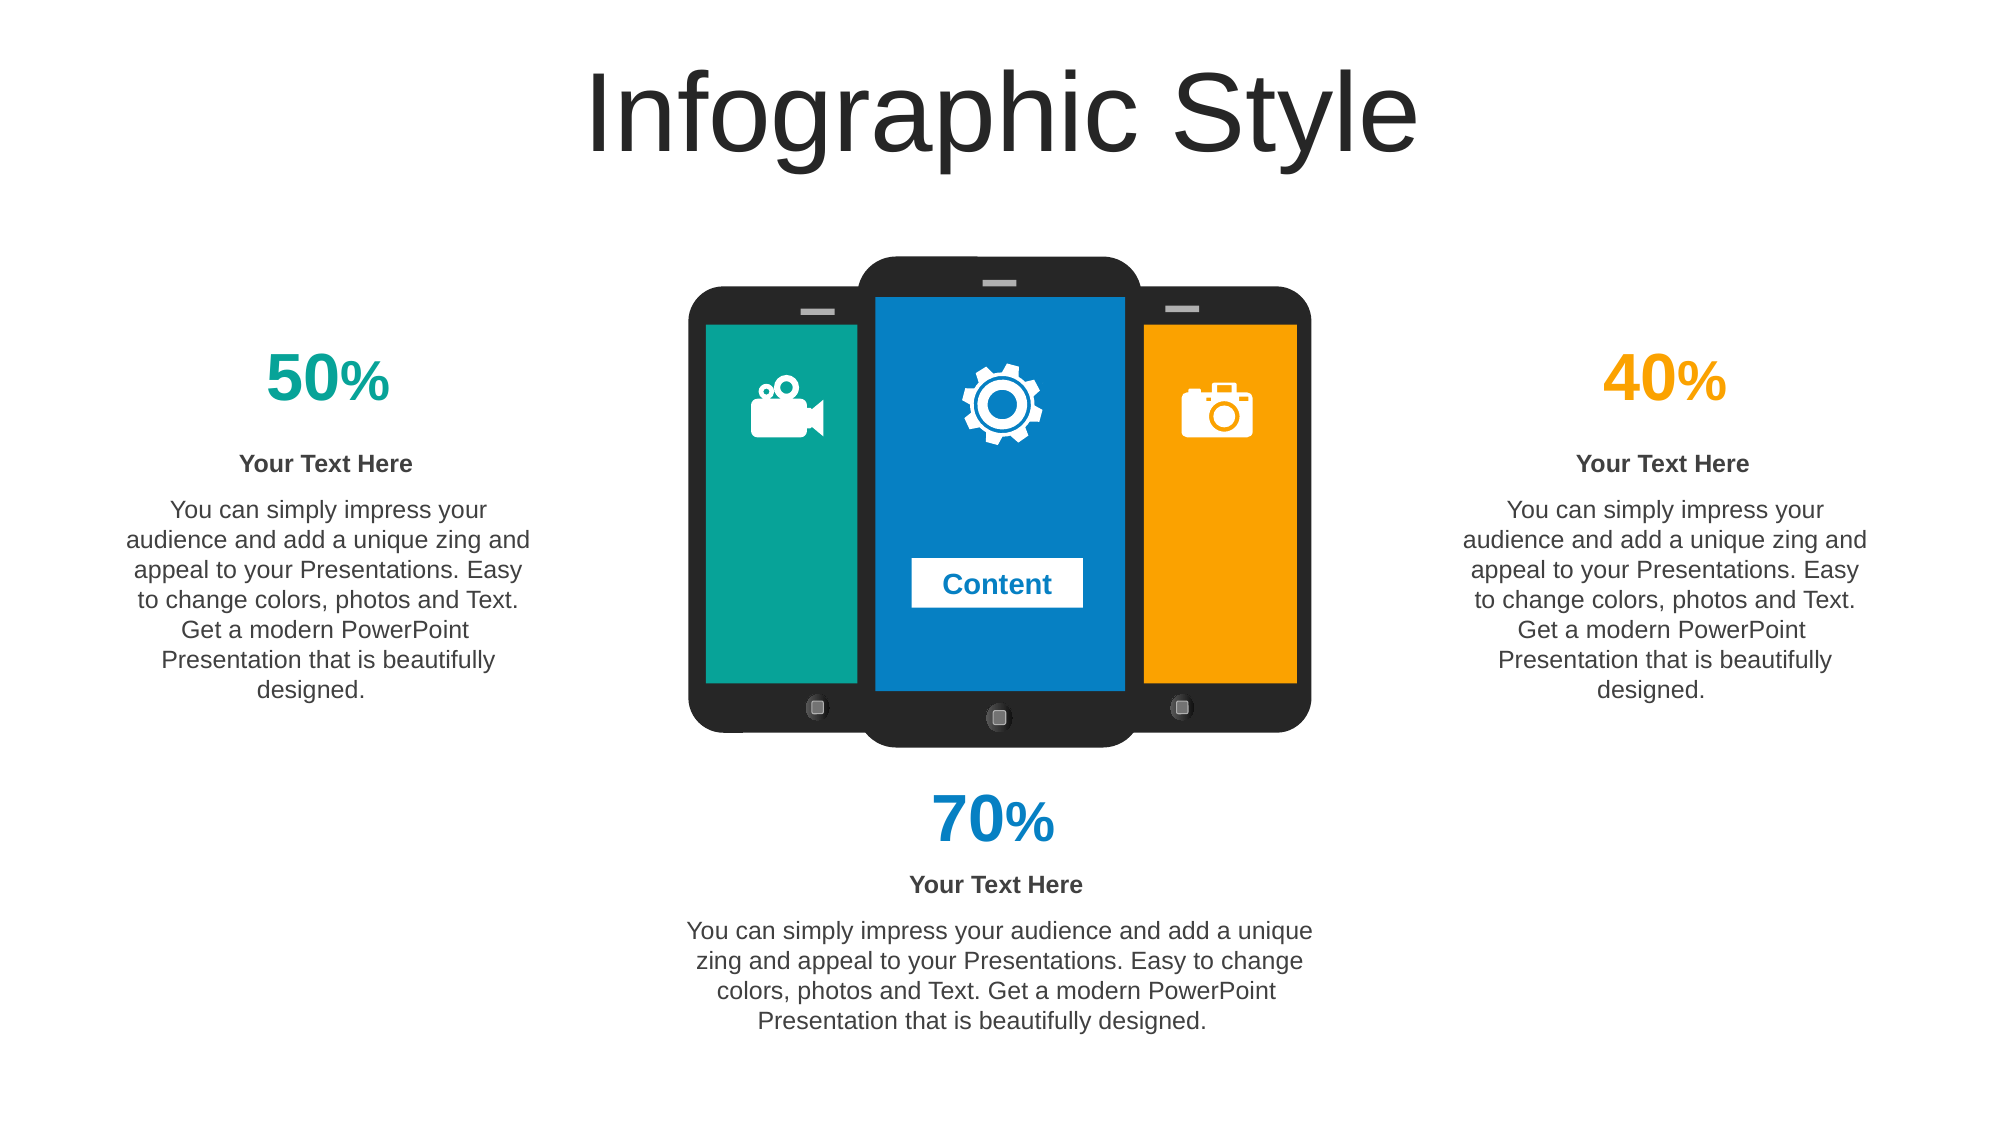

Infographic Style

40%
50%

Your Text Here
You can simply impress your audience and add a unique zing and appeal to your Presentations. Easy to change colors, photos and Text. Get a modern PowerPoint  Presentation that is beautifully designed.
Your Text Here
You can simply impress your audience and add a unique zing and appeal to your Presentations. Easy to change colors, photos and Text. Get a modern PowerPoint  Presentation that is beautifully designed.
Content
70%
Your Text Here
You can simply impress your audience and add a unique zing and appeal to your Presentations. Easy to change colors, photos and Text. Get a modern PowerPoint  Presentation that is beautifully designed.